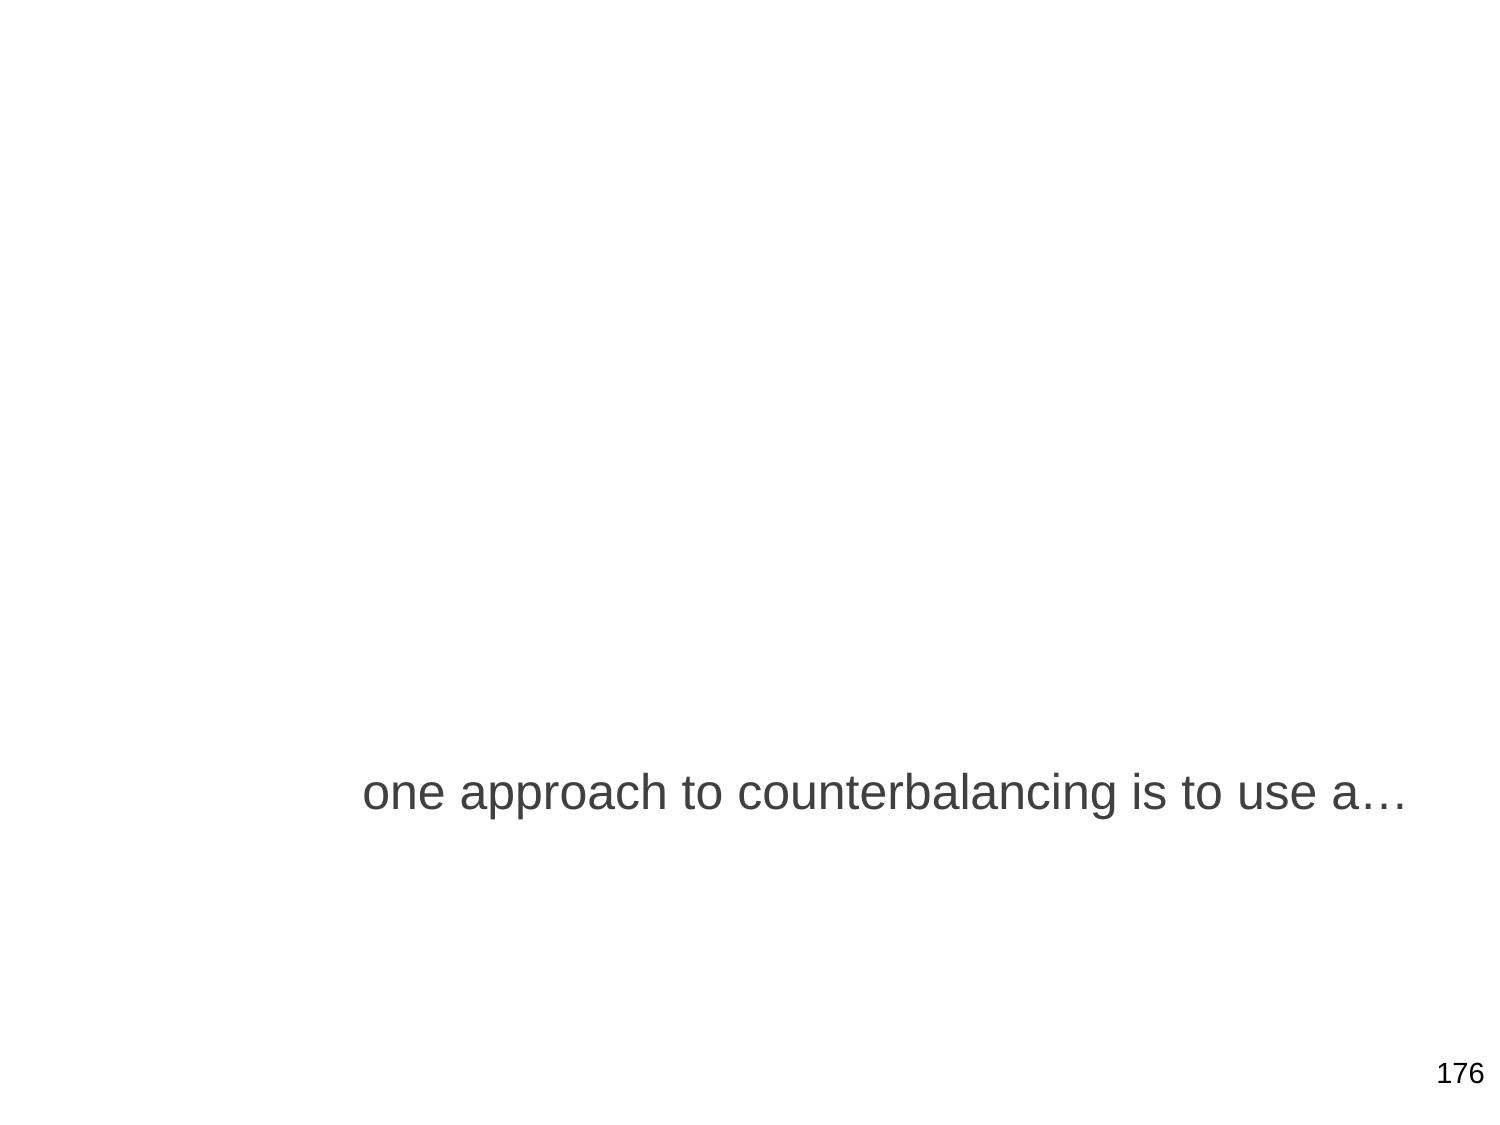

one approach to counterbalancing is to use a…
176